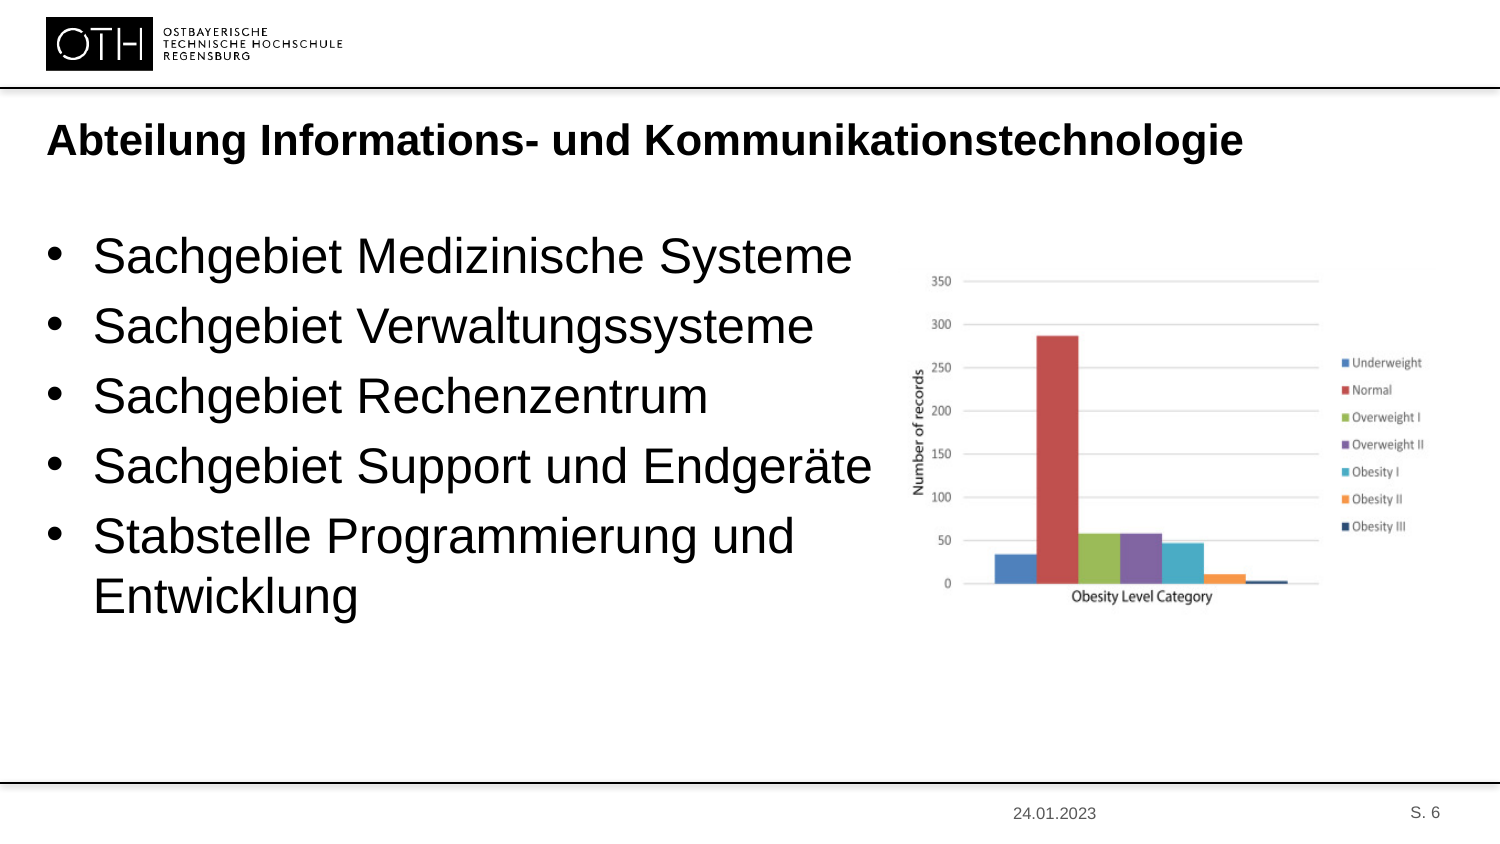

Abteilung Informations- und Kommunikationstechnologie

Sachgebiet Medizinische Systeme
Sachgebiet Verwaltungssysteme
Sachgebiet Rechenzentrum
Sachgebiet Support und Endgeräte
Stabstelle Programmierung und Entwicklung
S. 6
24.01.2023